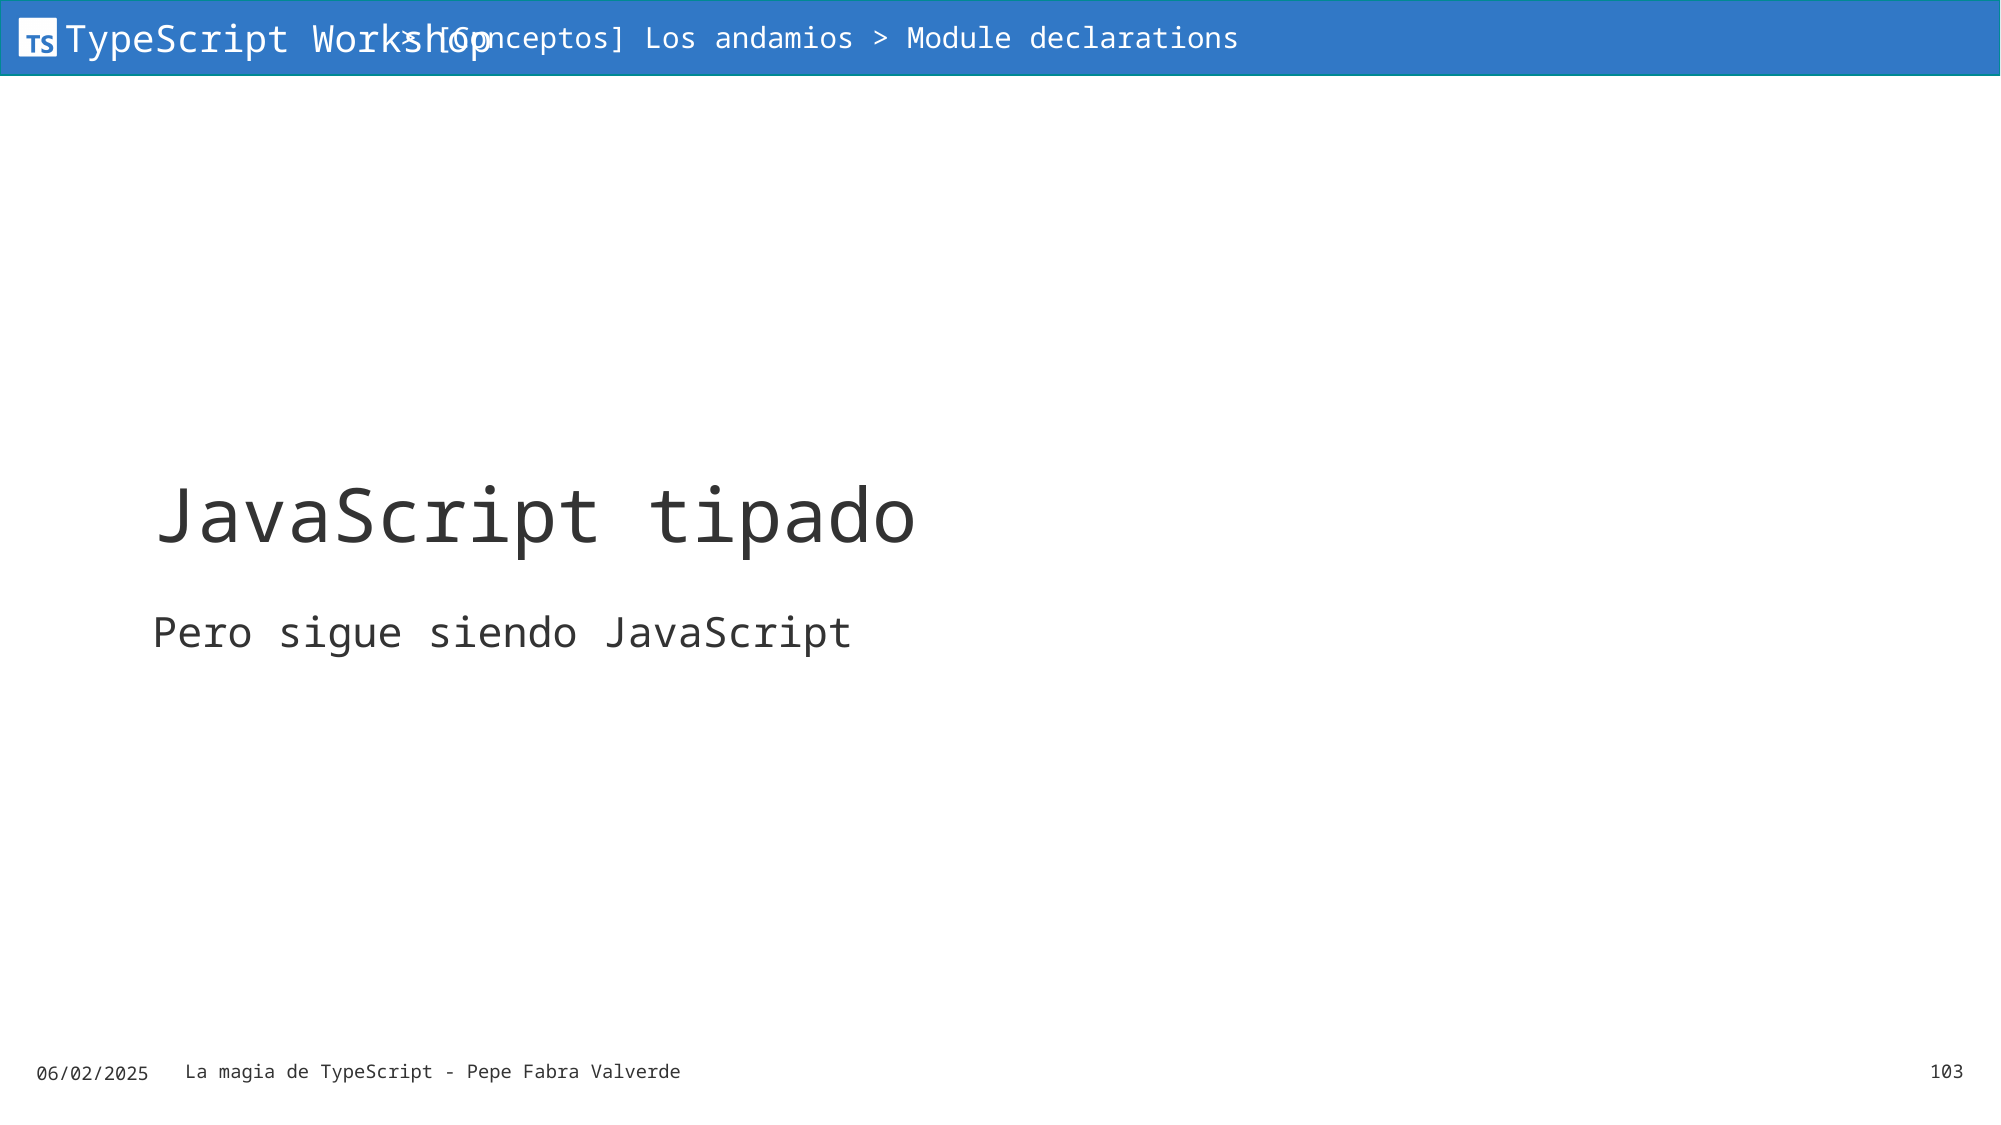

> [Conceptos] Los andamios > Module declarations
# JavaScript tipado
Pero sigue siendo JavaScript
06/02/2025
La magia de TypeScript - Pepe Fabra Valverde
103